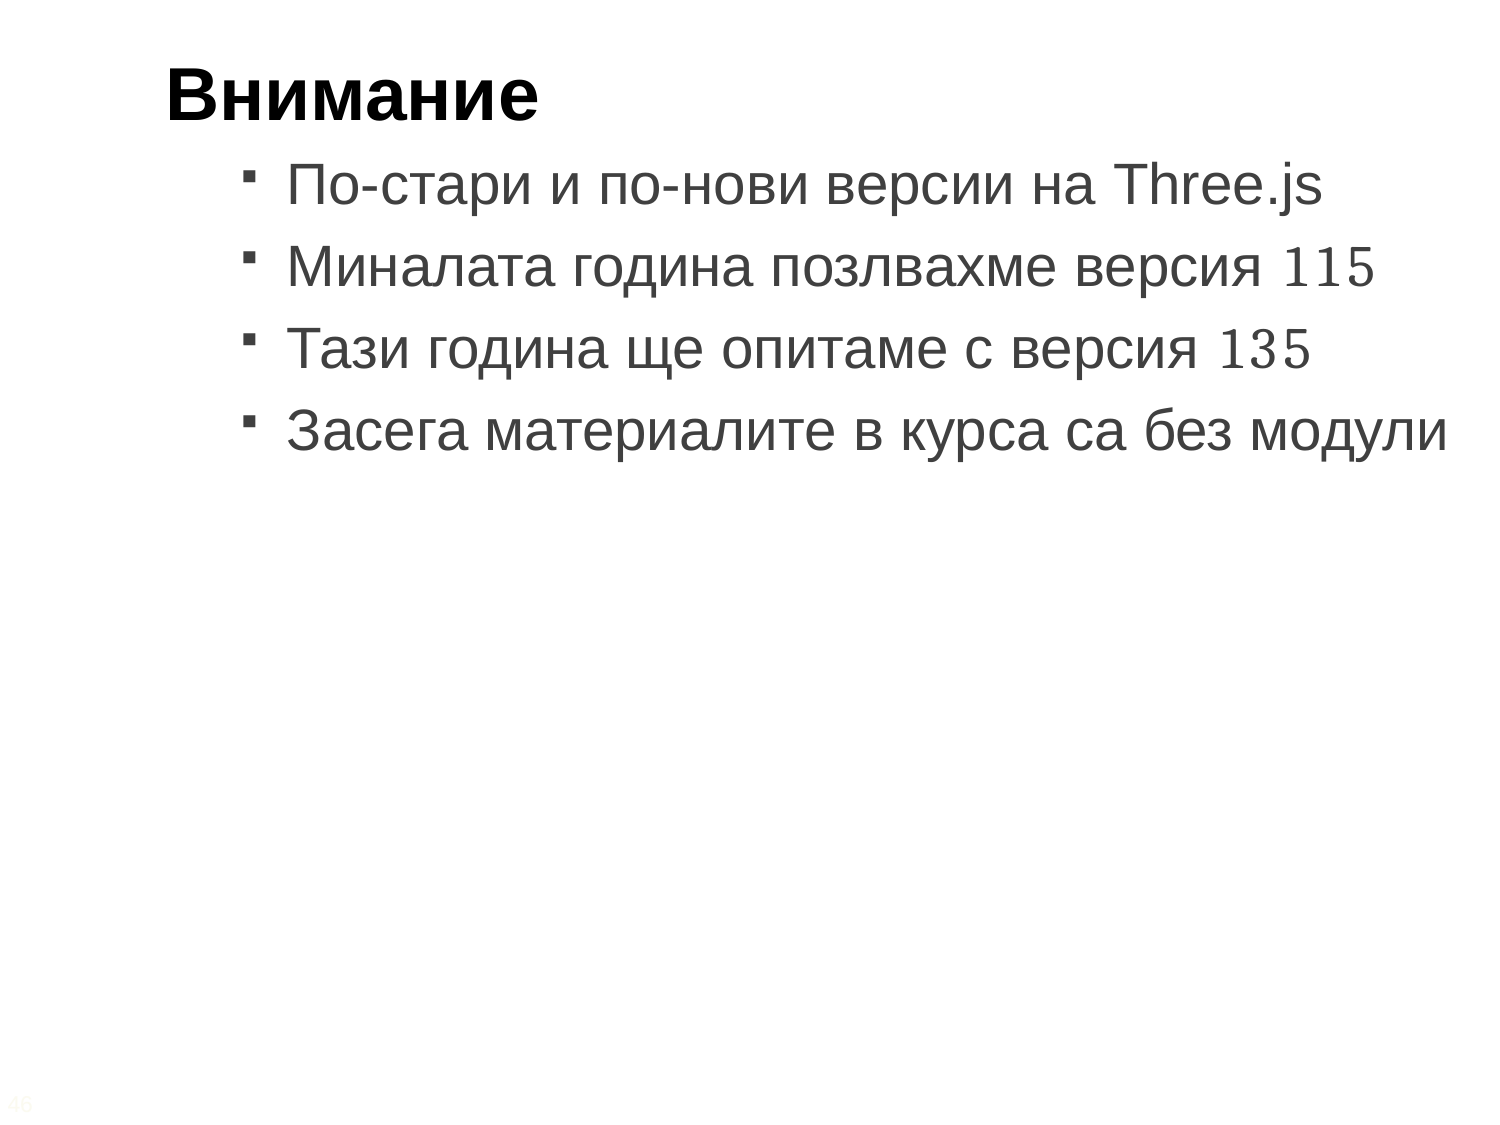

Внимание
По-стари и по-нови версии на Three.js
Миналата година позлвахме версия 115
Тази година ще опитаме с версия 135
Засега материалите в курса са без модули